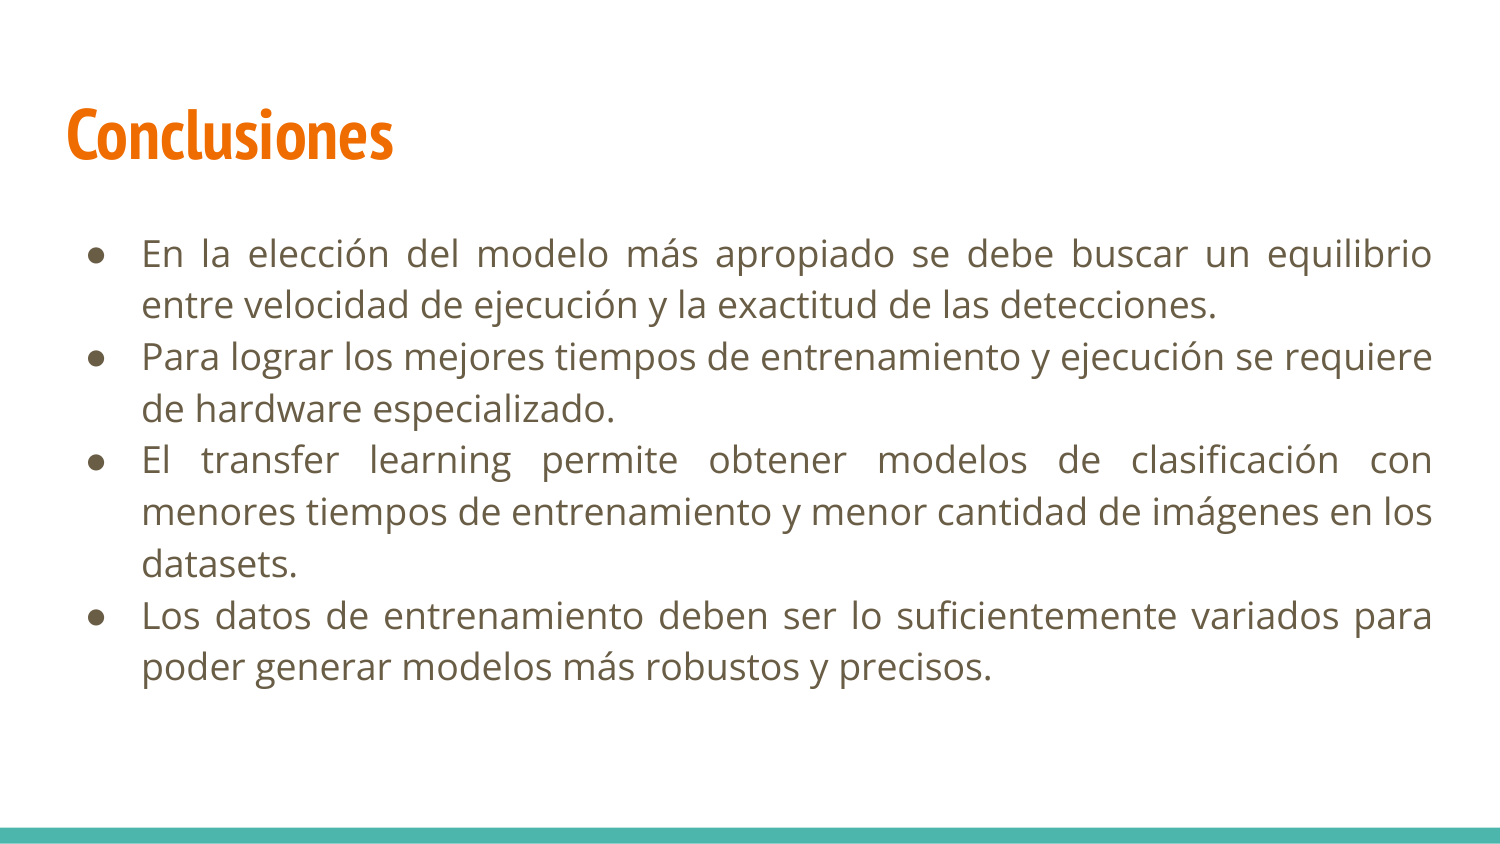

# Conclusiones
En la elección del modelo más apropiado se debe buscar un equilibrio entre velocidad de ejecución y la exactitud de las detecciones.
Para lograr los mejores tiempos de entrenamiento y ejecución se requiere de hardware especializado.
El transfer learning permite obtener modelos de clasificación con menores tiempos de entrenamiento y menor cantidad de imágenes en los datasets.
Los datos de entrenamiento deben ser lo suficientemente variados para poder generar modelos más robustos y precisos.